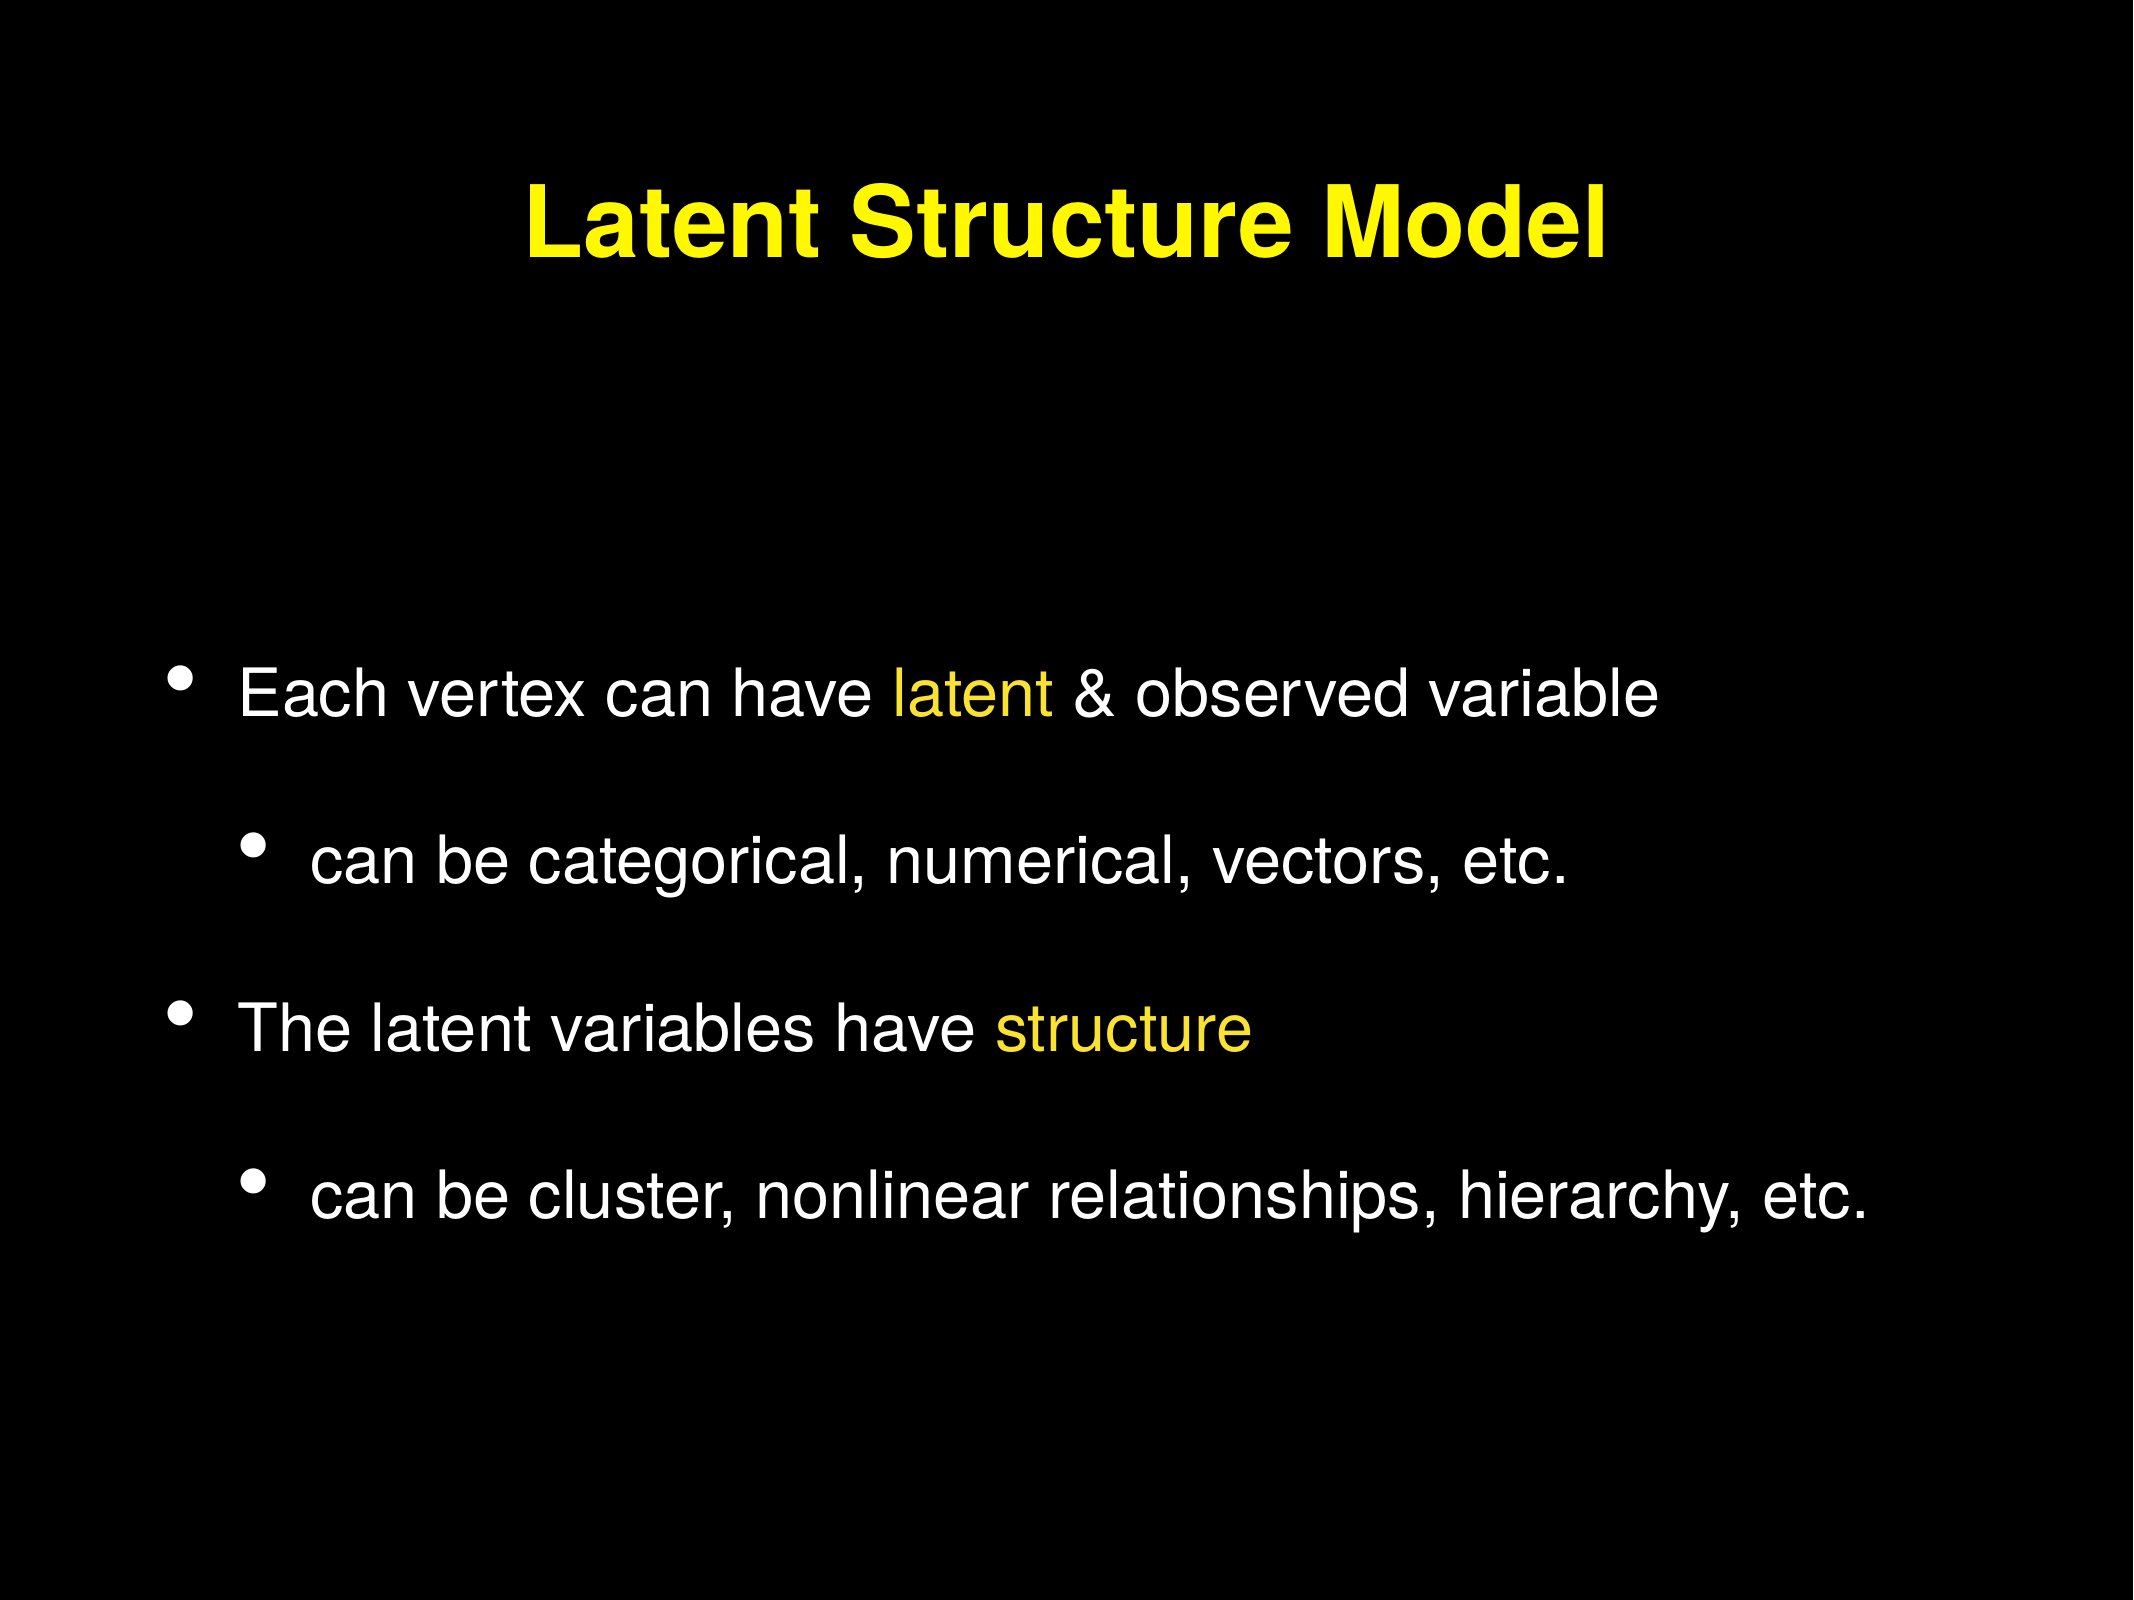

Latent Structure Model
Each vertex can have latent & observed variable
can be categorical, numerical, vectors, etc.
The latent variables have structure
can be cluster, nonlinear relationships, hierarchy, etc.